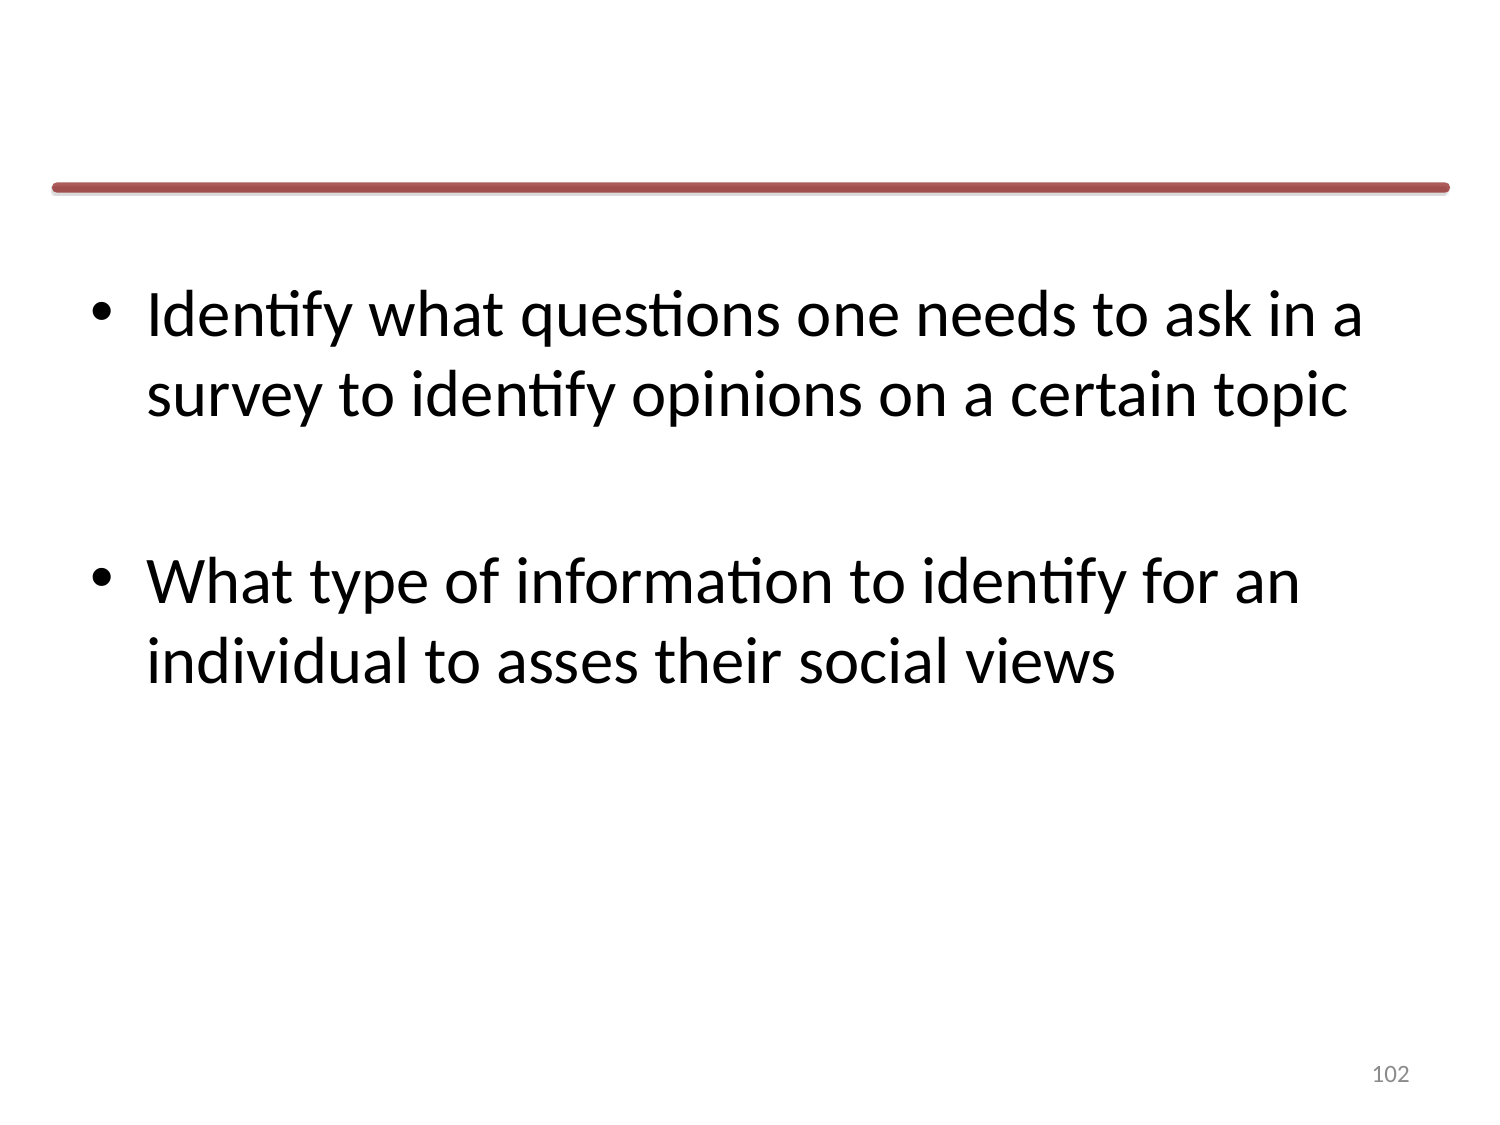

#
Identify what questions one needs to ask in a survey to identify opinions on a certain topic

What type of information to identify for an individual to asses their social views
102